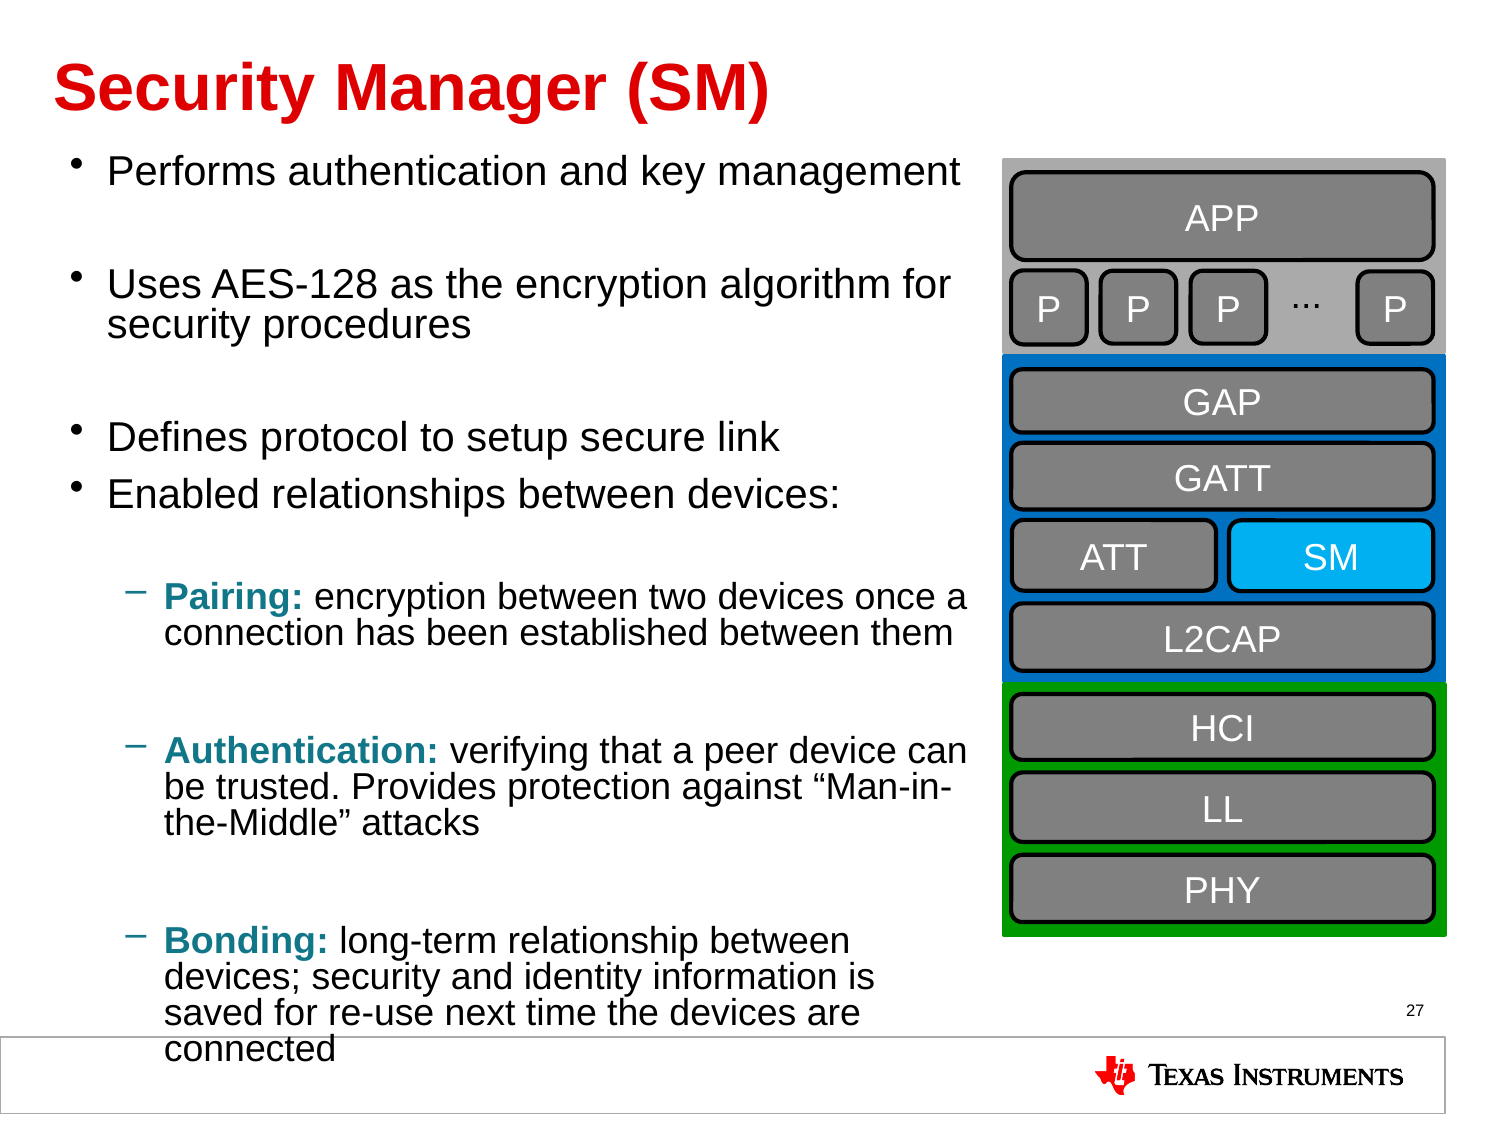

# Security Manager (SM)
Performs authentication and key management

Uses AES-128 as the encryption algorithm for security procedures

Defines protocol to setup secure link
Enabled relationships between devices:

Pairing: encryption between two devices once a connection has been established between them

Authentication: verifying that a peer device can be trusted. Provides protection against “Man-in-the-Middle” attacks

Bonding: long-term relationship between devices; security and identity information is saved for re-use next time the devices are connected

APP
...
P
P
P
P

GAP
GATT
SM
L2CAP

HCI
LL
PHY
ATT
27